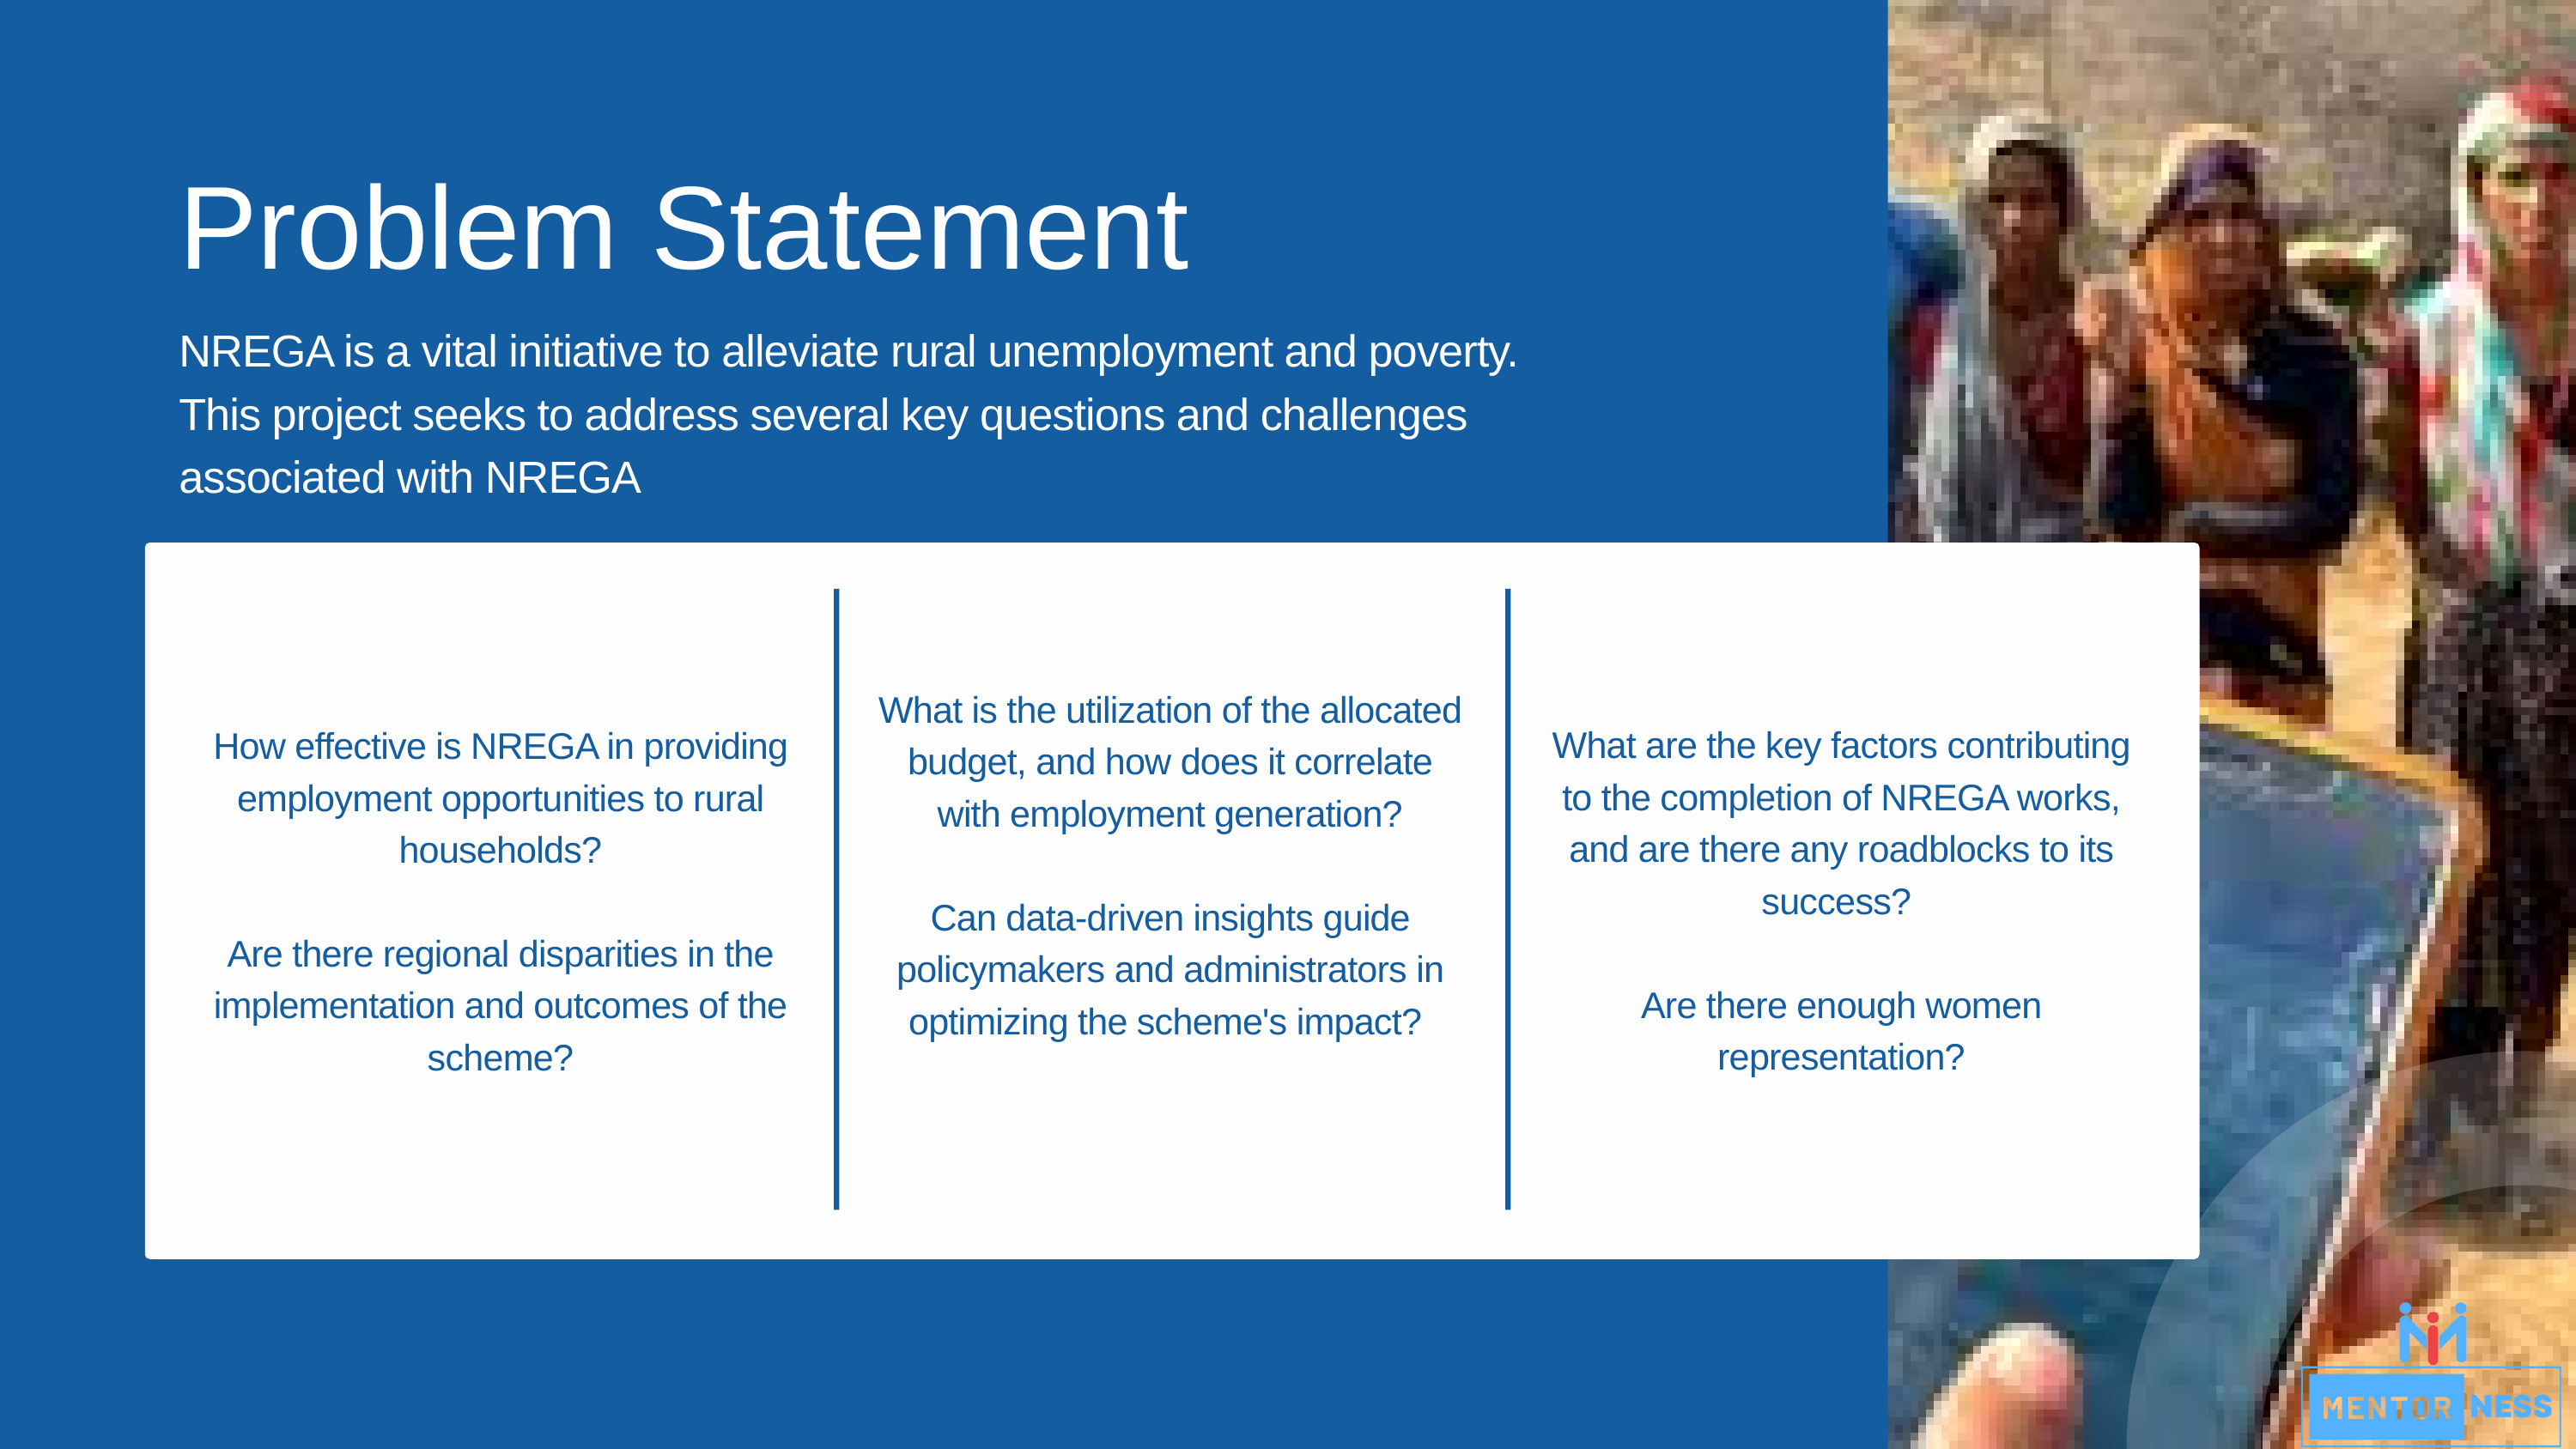

Problem Statement
NREGA is a vital initiative to alleviate rural unemployment and poverty. This project seeks to address several key questions and challenges associated with NREGA

What is the utilization of the allocated budget, and how does it correlate with employment generation?

Can data-driven insights guide policymakers and administrators in optimizing the scheme's impact?
What are the key factors contributing to the completion of NREGA works, and are there any roadblocks to its success?

Are there enough women representation?
How effective is NREGA in providing employment opportunities to rural households?

Are there regional disparities in the implementation and outcomes of the scheme?